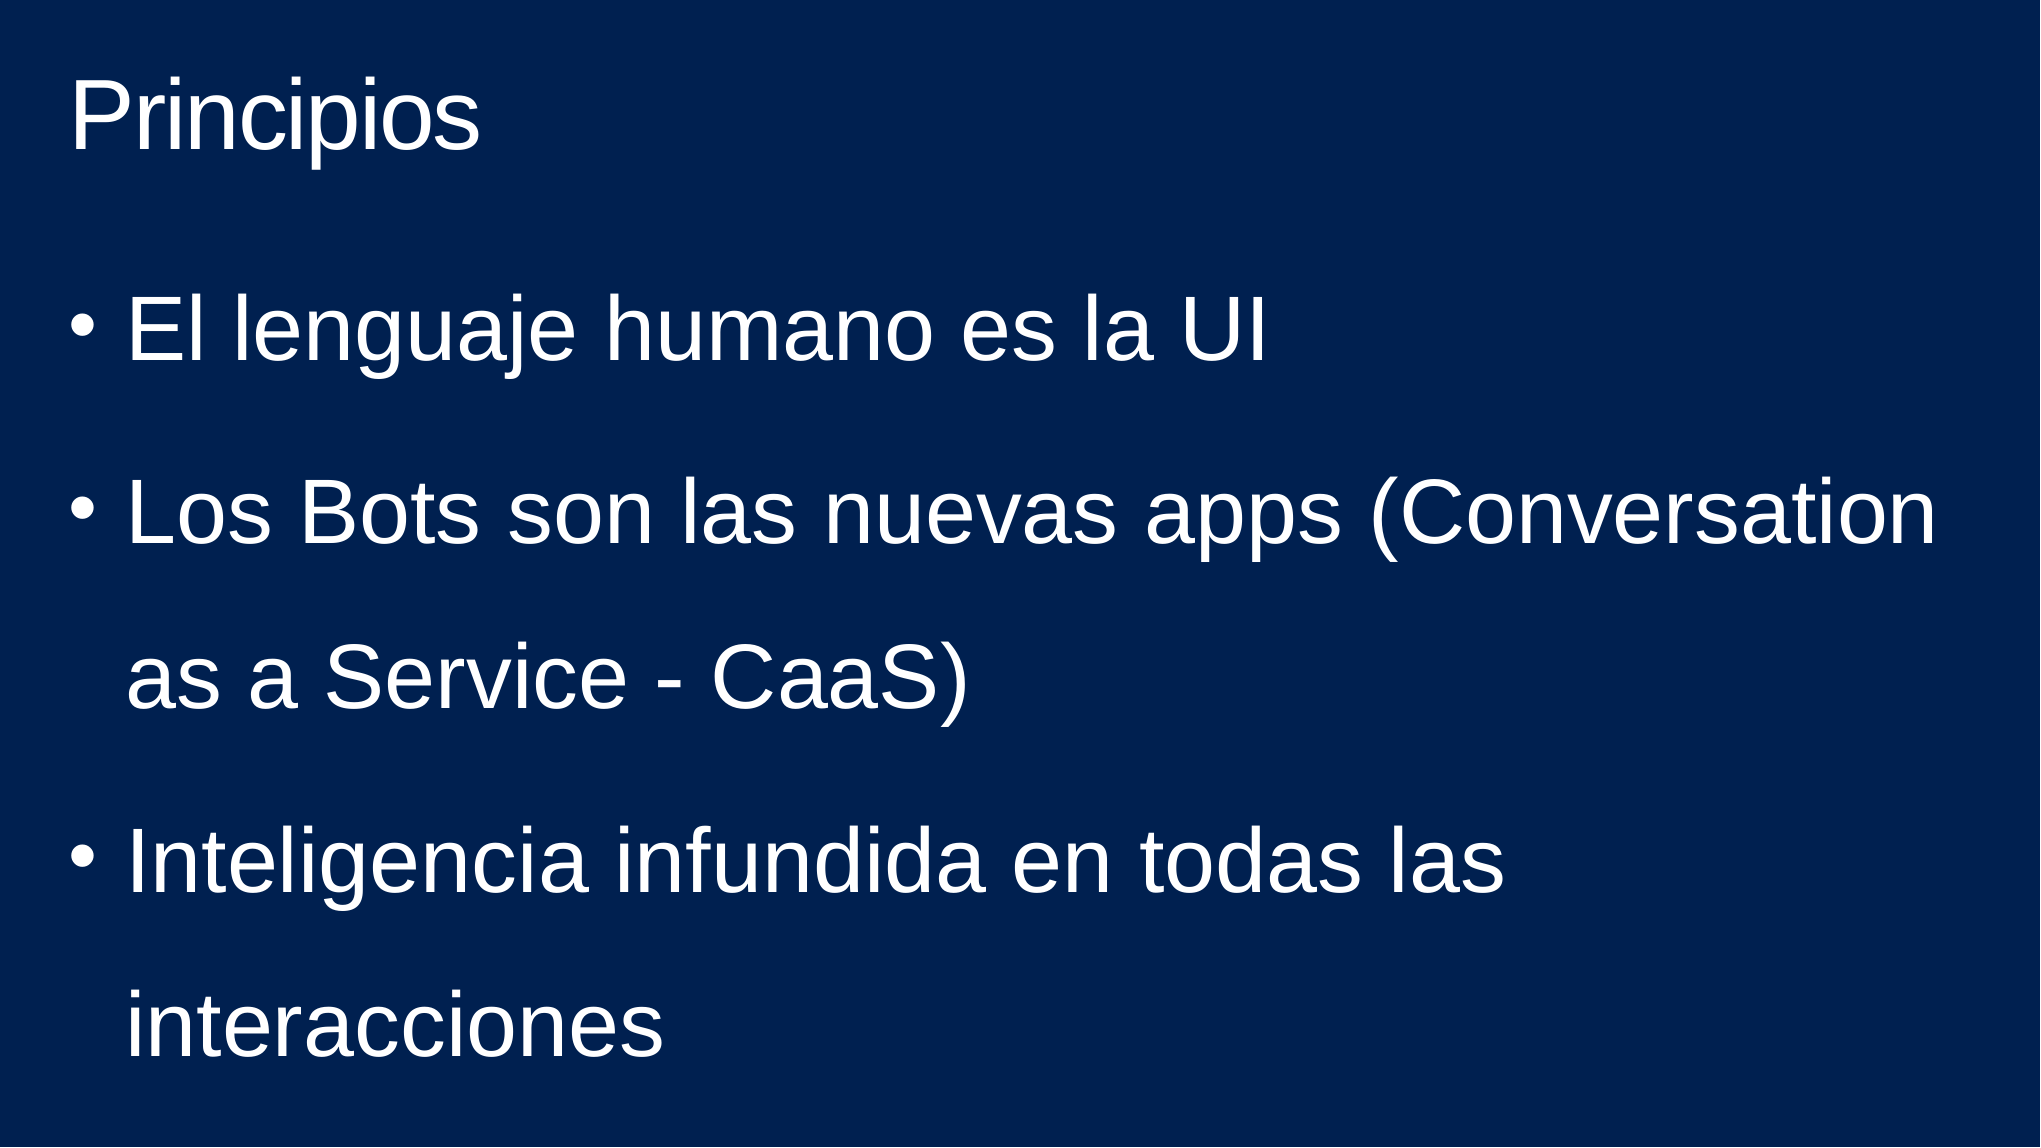

# Principios
El lenguaje humano es la UI
Los Bots son las nuevas apps (Conversation as a Service - CaaS)
Inteligencia infundida en todas las interacciones